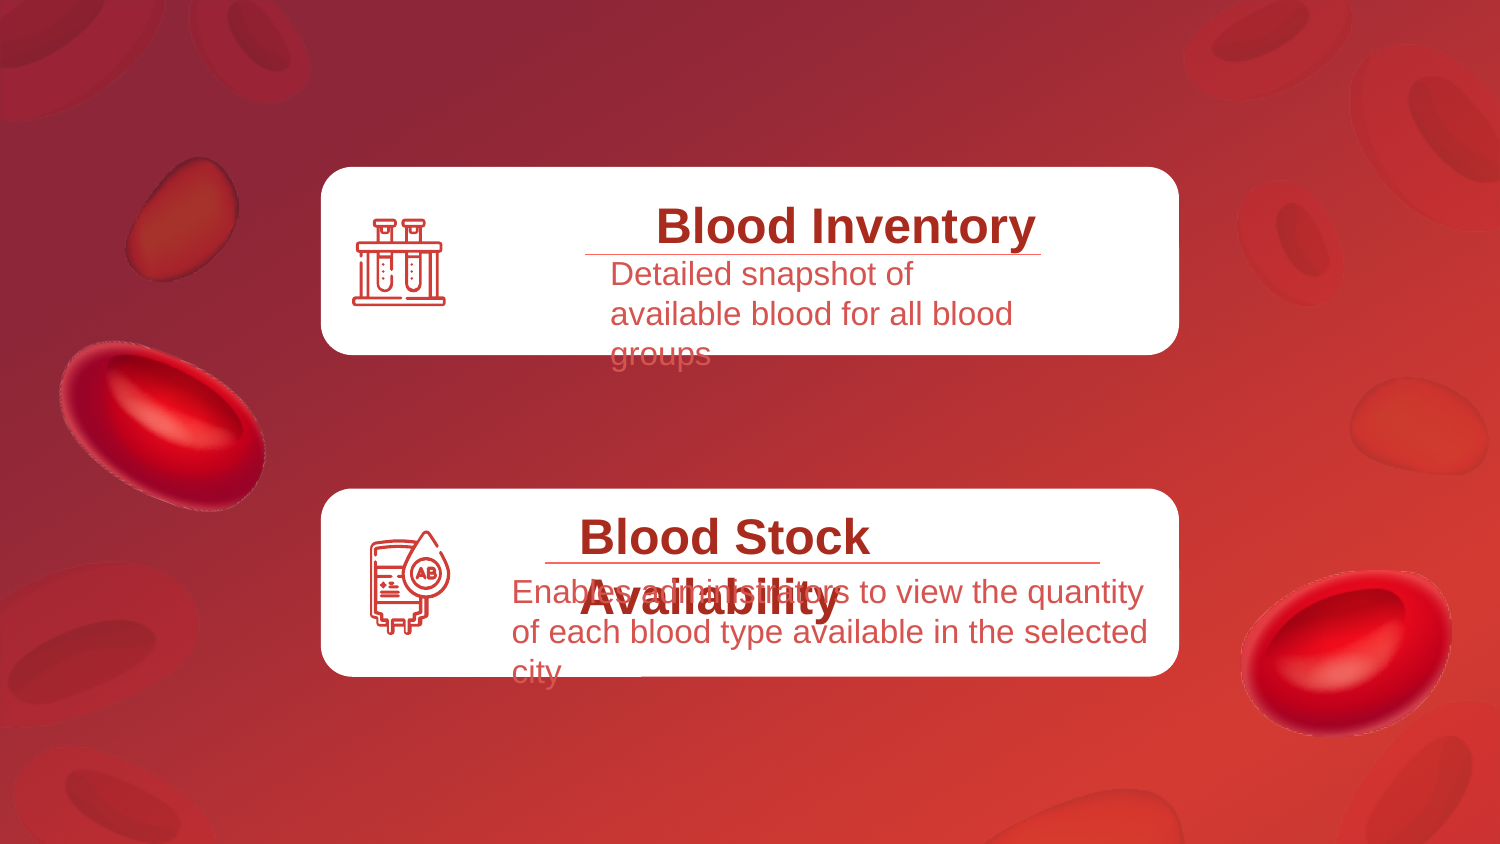

Blood Inventory
Detailed snapshot of available blood for all blood groups

Blood Stock Availability
Enables administrators to view the quantity of each blood type available in the selected city